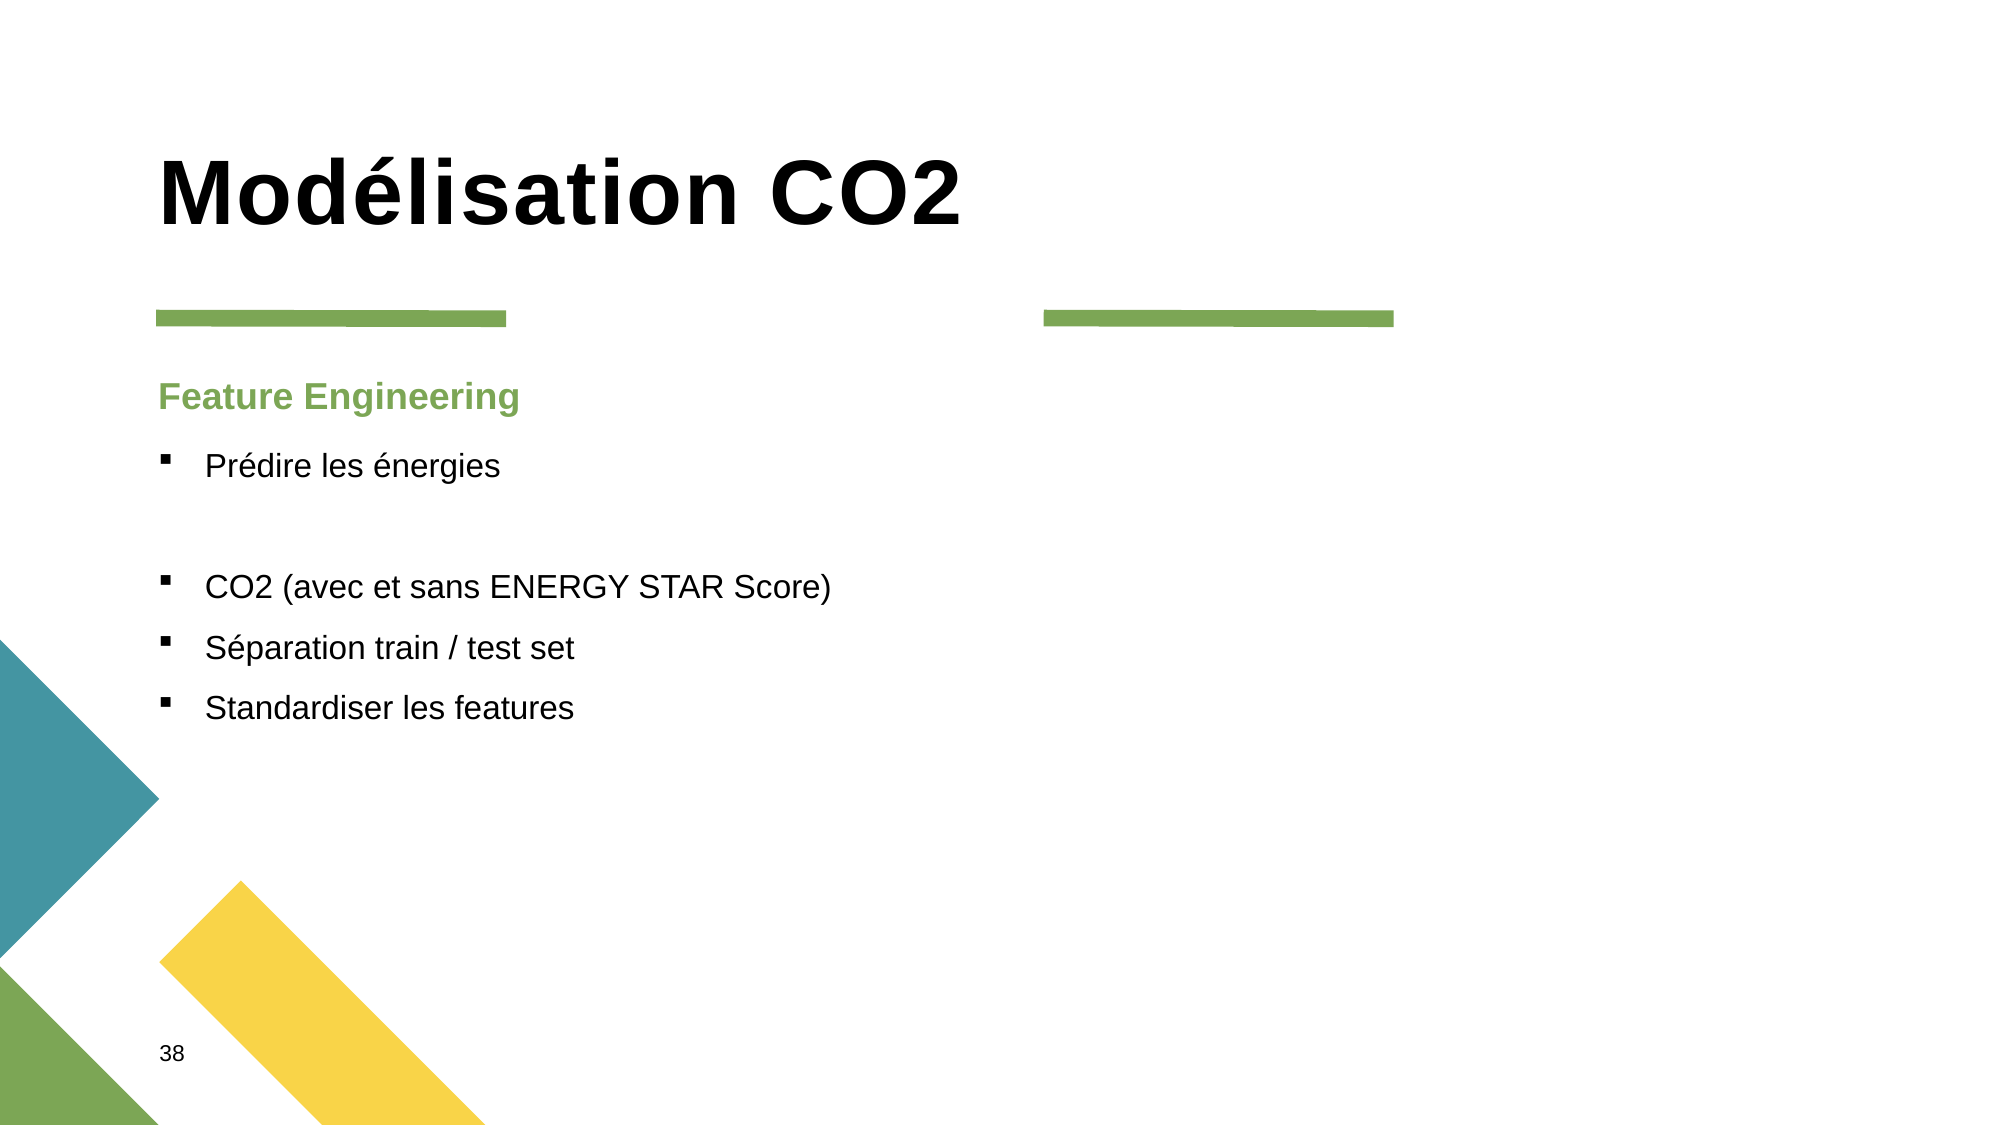

# Modélisation CO2
Feature Engineering

Prédire les énergies

CO2 (avec et sans ENERGY STAR Score)
Séparation train / test set
Standardiser les features

38